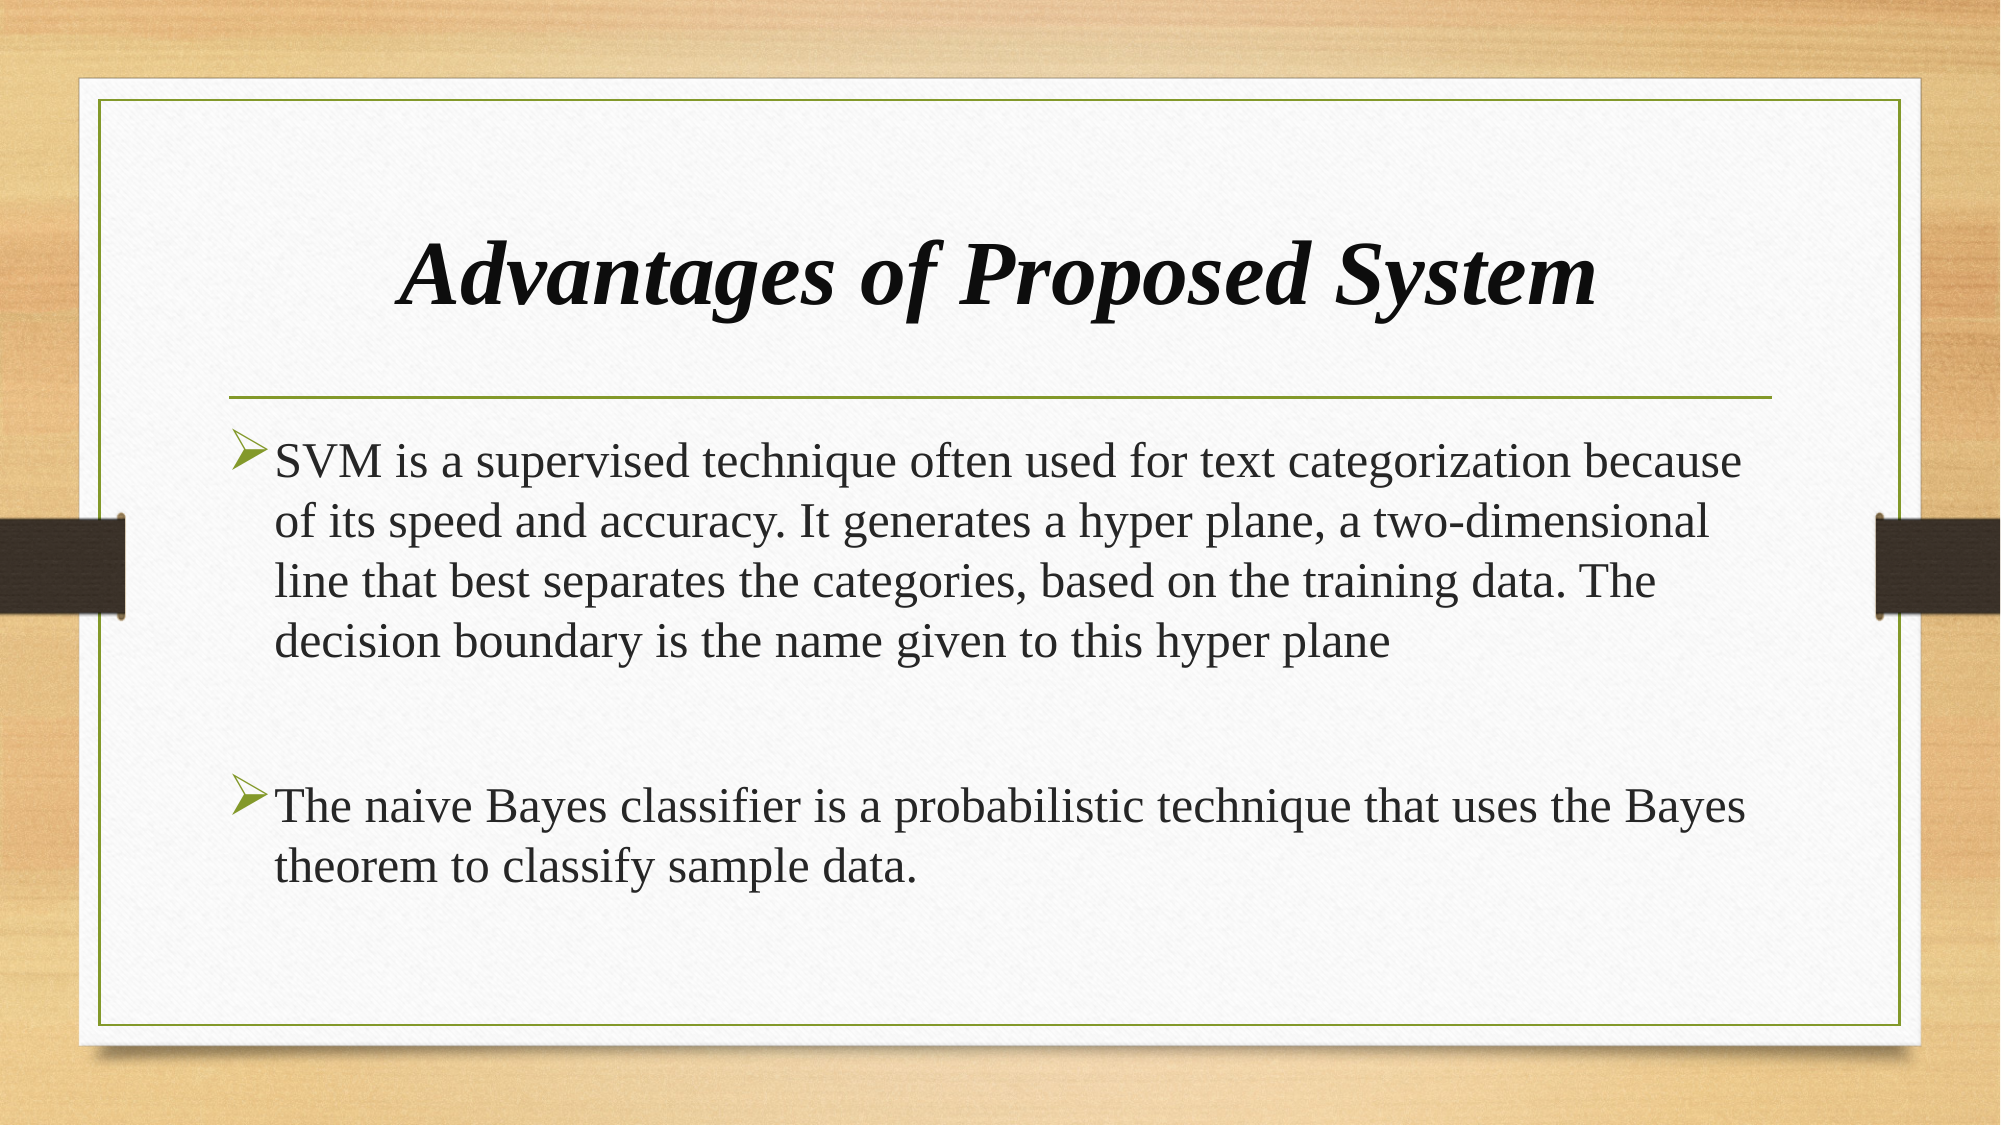

# Advantages of Proposed System
SVM is a supervised technique often used for text categorization because of its speed and accuracy. It generates a hyper plane, a two-dimensional line that best separates the categories, based on the training data. The decision boundary is the name given to this hyper plane

The naive Bayes classifier is a probabilistic technique that uses the Bayes theorem to classify sample data.